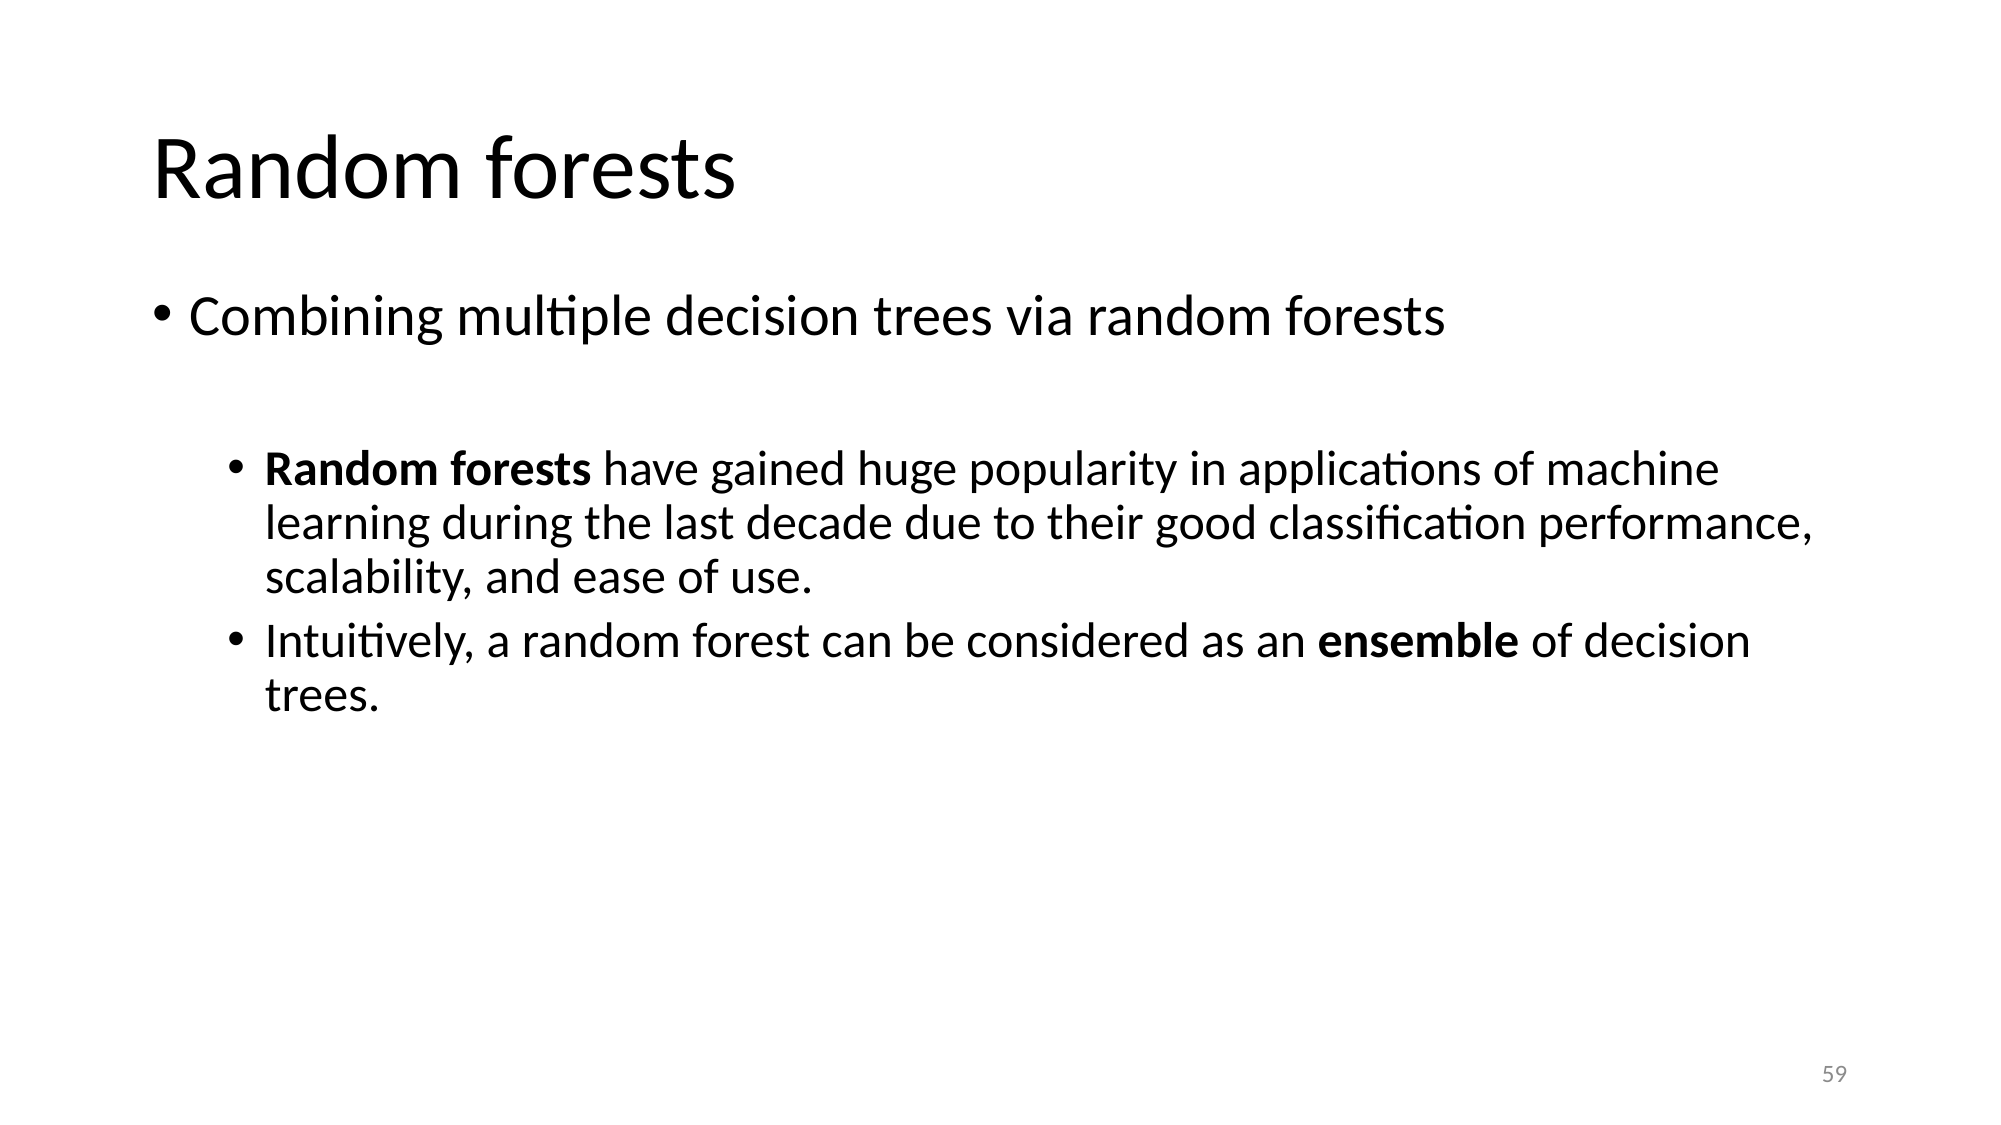

# Random forests
Combining multiple decision trees via random forests

Random forests have gained huge popularity in applications of machine learning during the last decade due to their good classification performance, scalability, and ease of use.
Intuitively, a random forest can be considered as an ensemble of decision trees.
59